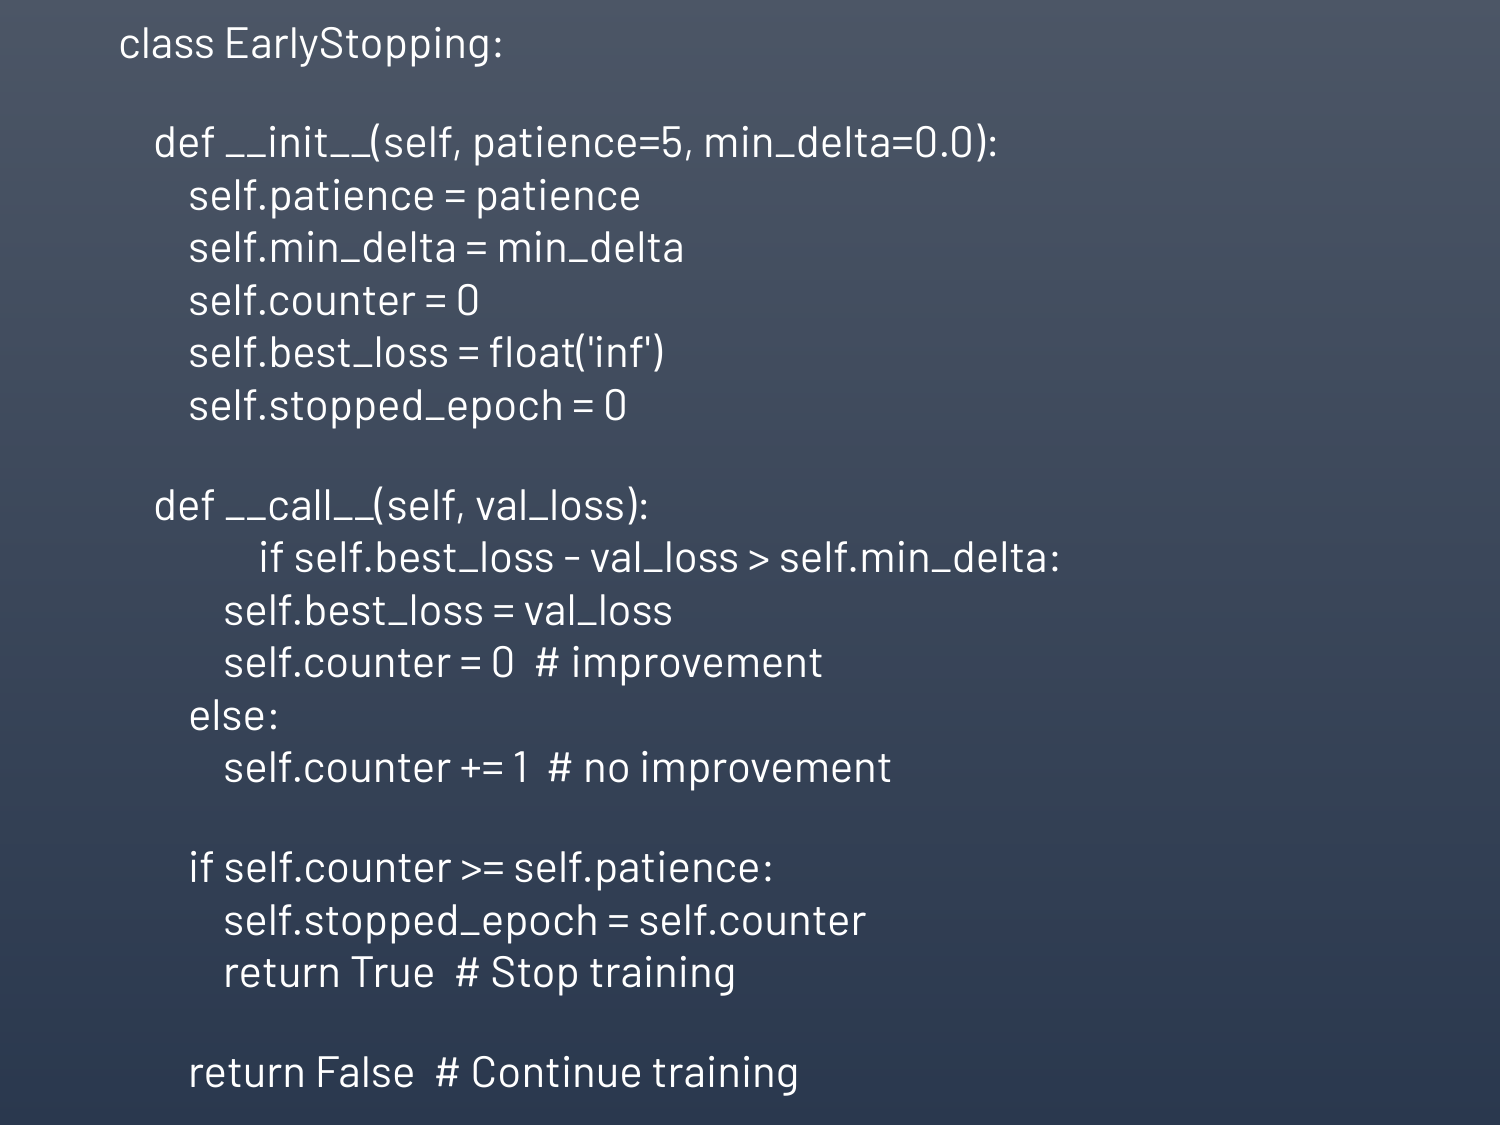

class EarlyStopping:
    def __init__(self, patience=5, min_delta=0.0):
        self.patience = patience
        self.min_delta = min_delta
        self.counter = 0
        self.best_loss = float('inf')
        self.stopped_epoch = 0
    def __call__(self, val_loss):
                if self.best_loss - val_loss > self.min_delta:
            self.best_loss = val_loss
            self.counter = 0  # improvement
        else:
            self.counter += 1  # no improvement
        if self.counter >= self.patience:
            self.stopped_epoch = self.counter
            return True  # Stop training
        return False  # Continue training